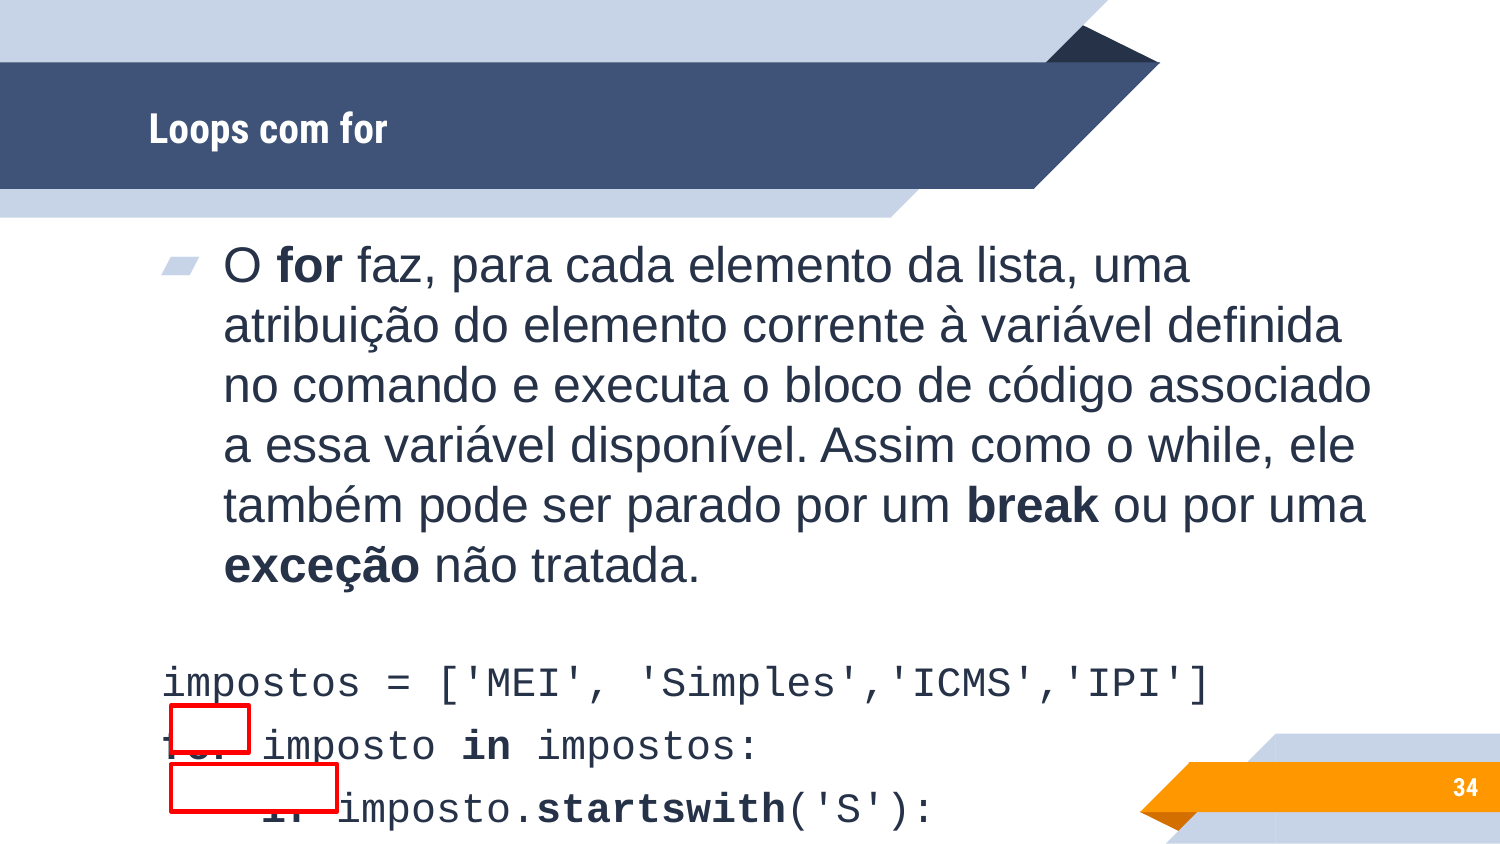

# Loops com for
O for faz, para cada elemento da lista, uma atribuição do elemento corrente à variável definida no comando e executa o bloco de código associado a essa variável disponível. Assim como o while, ele também pode ser parado por um break ou por uma exceção não tratada.
impostos = ['MEI', 'Simples','ICMS','IPI']
for imposto in impostos:
    if imposto.startswith('S'):
        print(imposto)

34